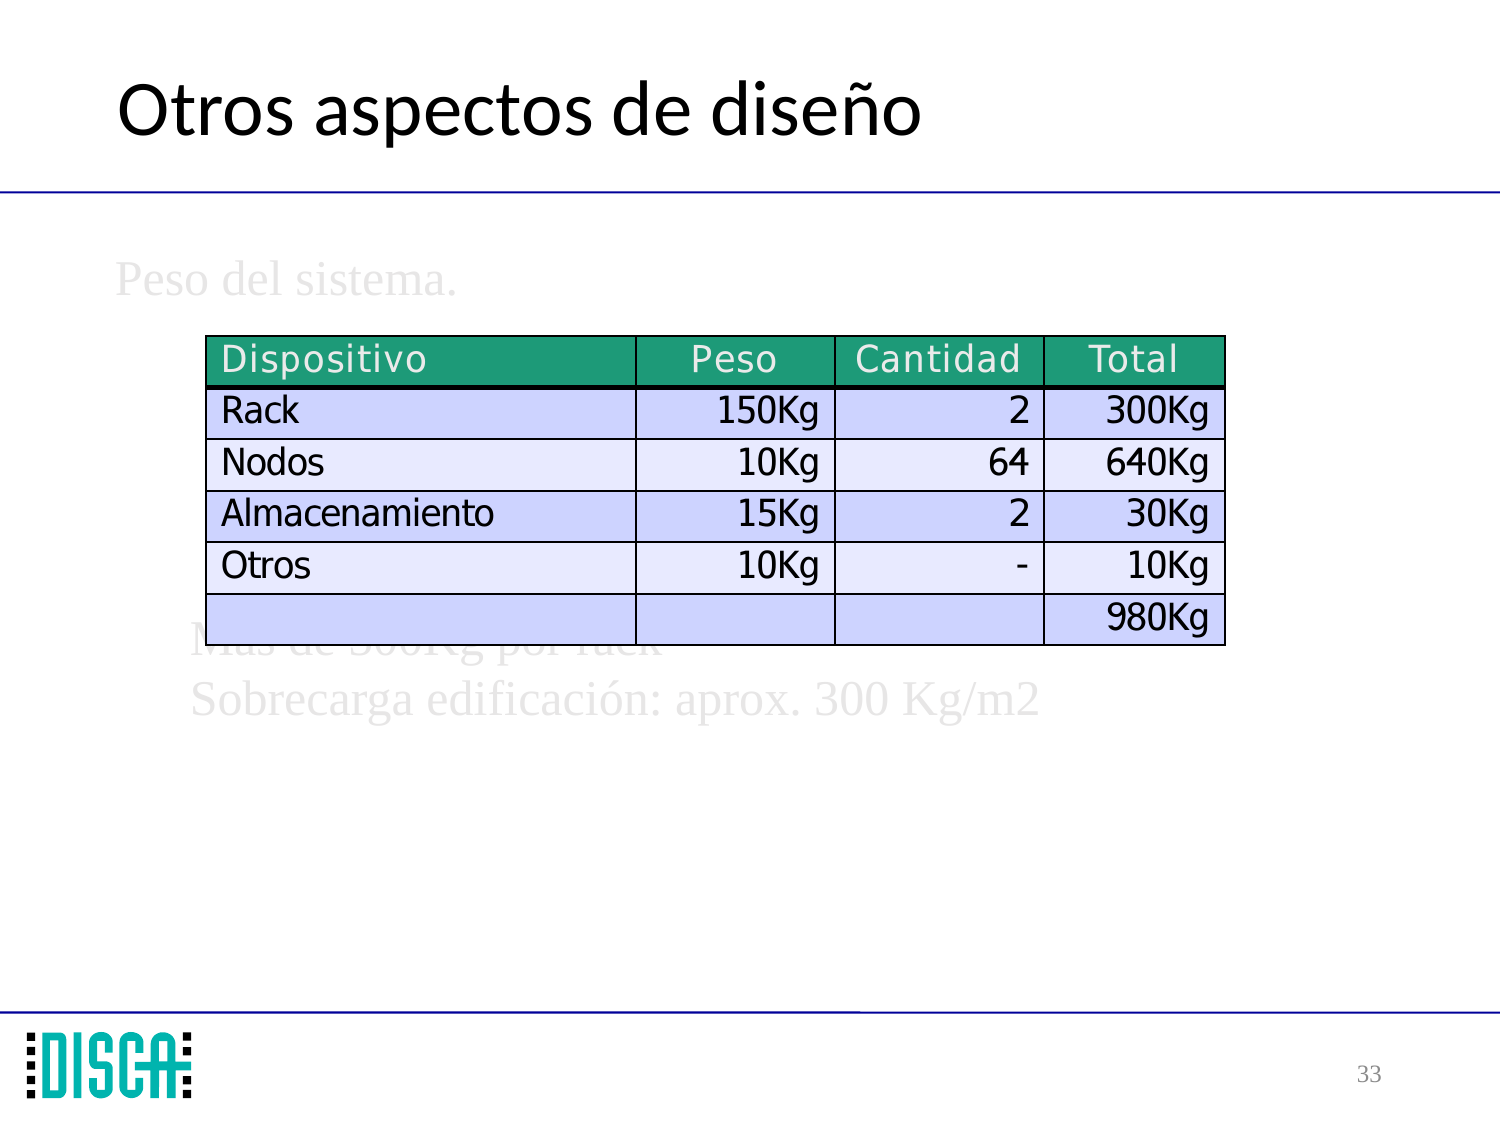

# Otros aspectos de diseño
Peso del sistema.

Más de 500Kg por rack
Sobrecarga edificación: aprox. 300 Kg/m2

| Dispositivo | Peso | Cantidad | Total |
| --- | --- | --- | --- |
| Rack | 150Kg | 2 | 300Kg |
| Nodos | 10Kg | 64 | 640Kg |
| Almacenamiento | 15Kg | 2 | 30Kg |
| Otros | 10Kg | - | 10Kg |
|  |  |  | 980Kg |
33